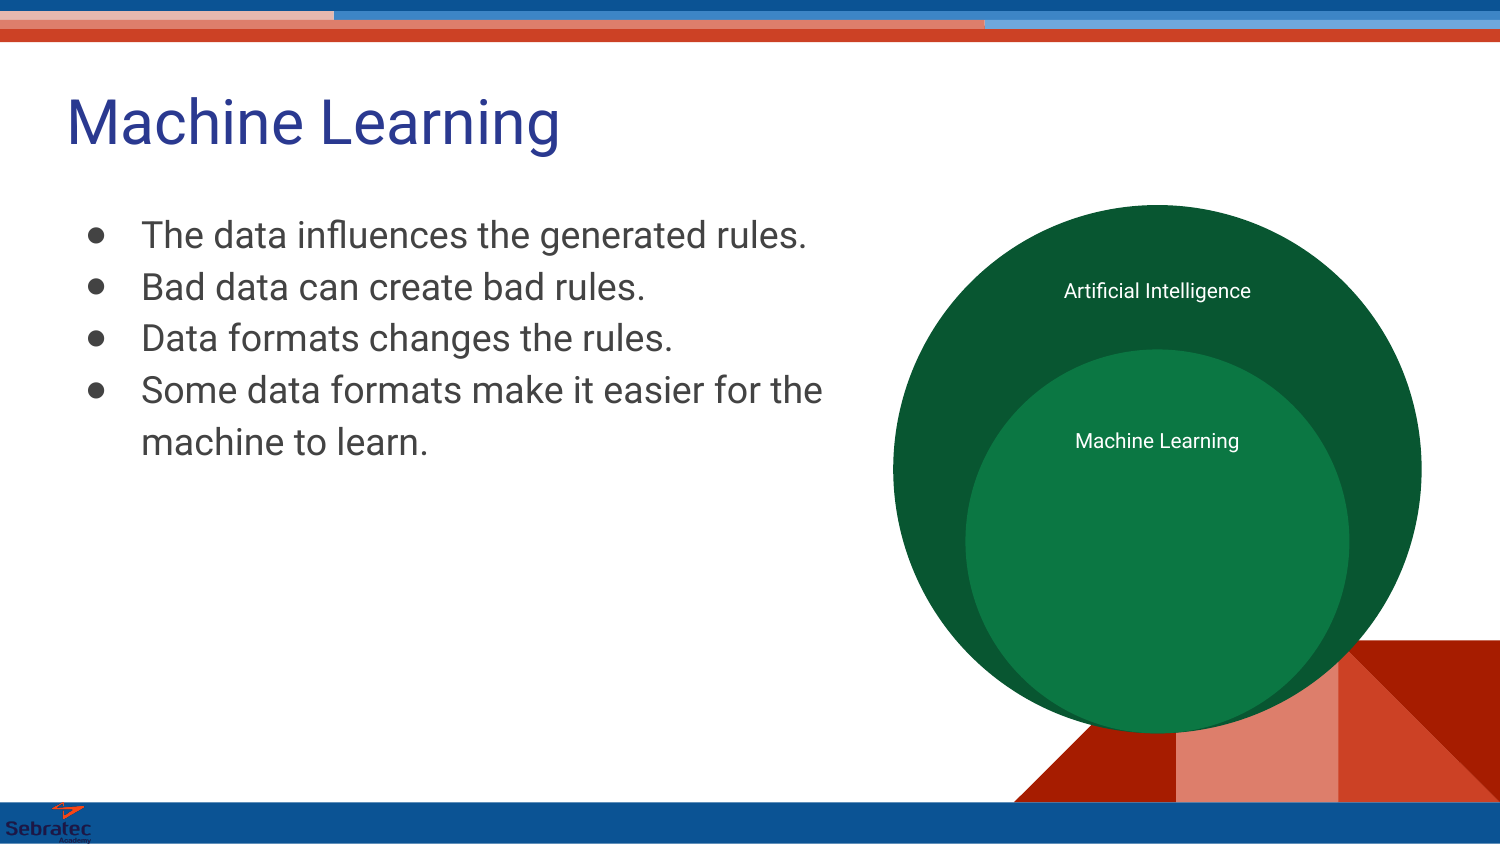

# Machine Learning
The data influences the generated rules.
Bad data can create bad rules.
Data formats changes the rules.
Some data formats make it easier for the machine to learn.

Artificial Intelligence

Machine Learning